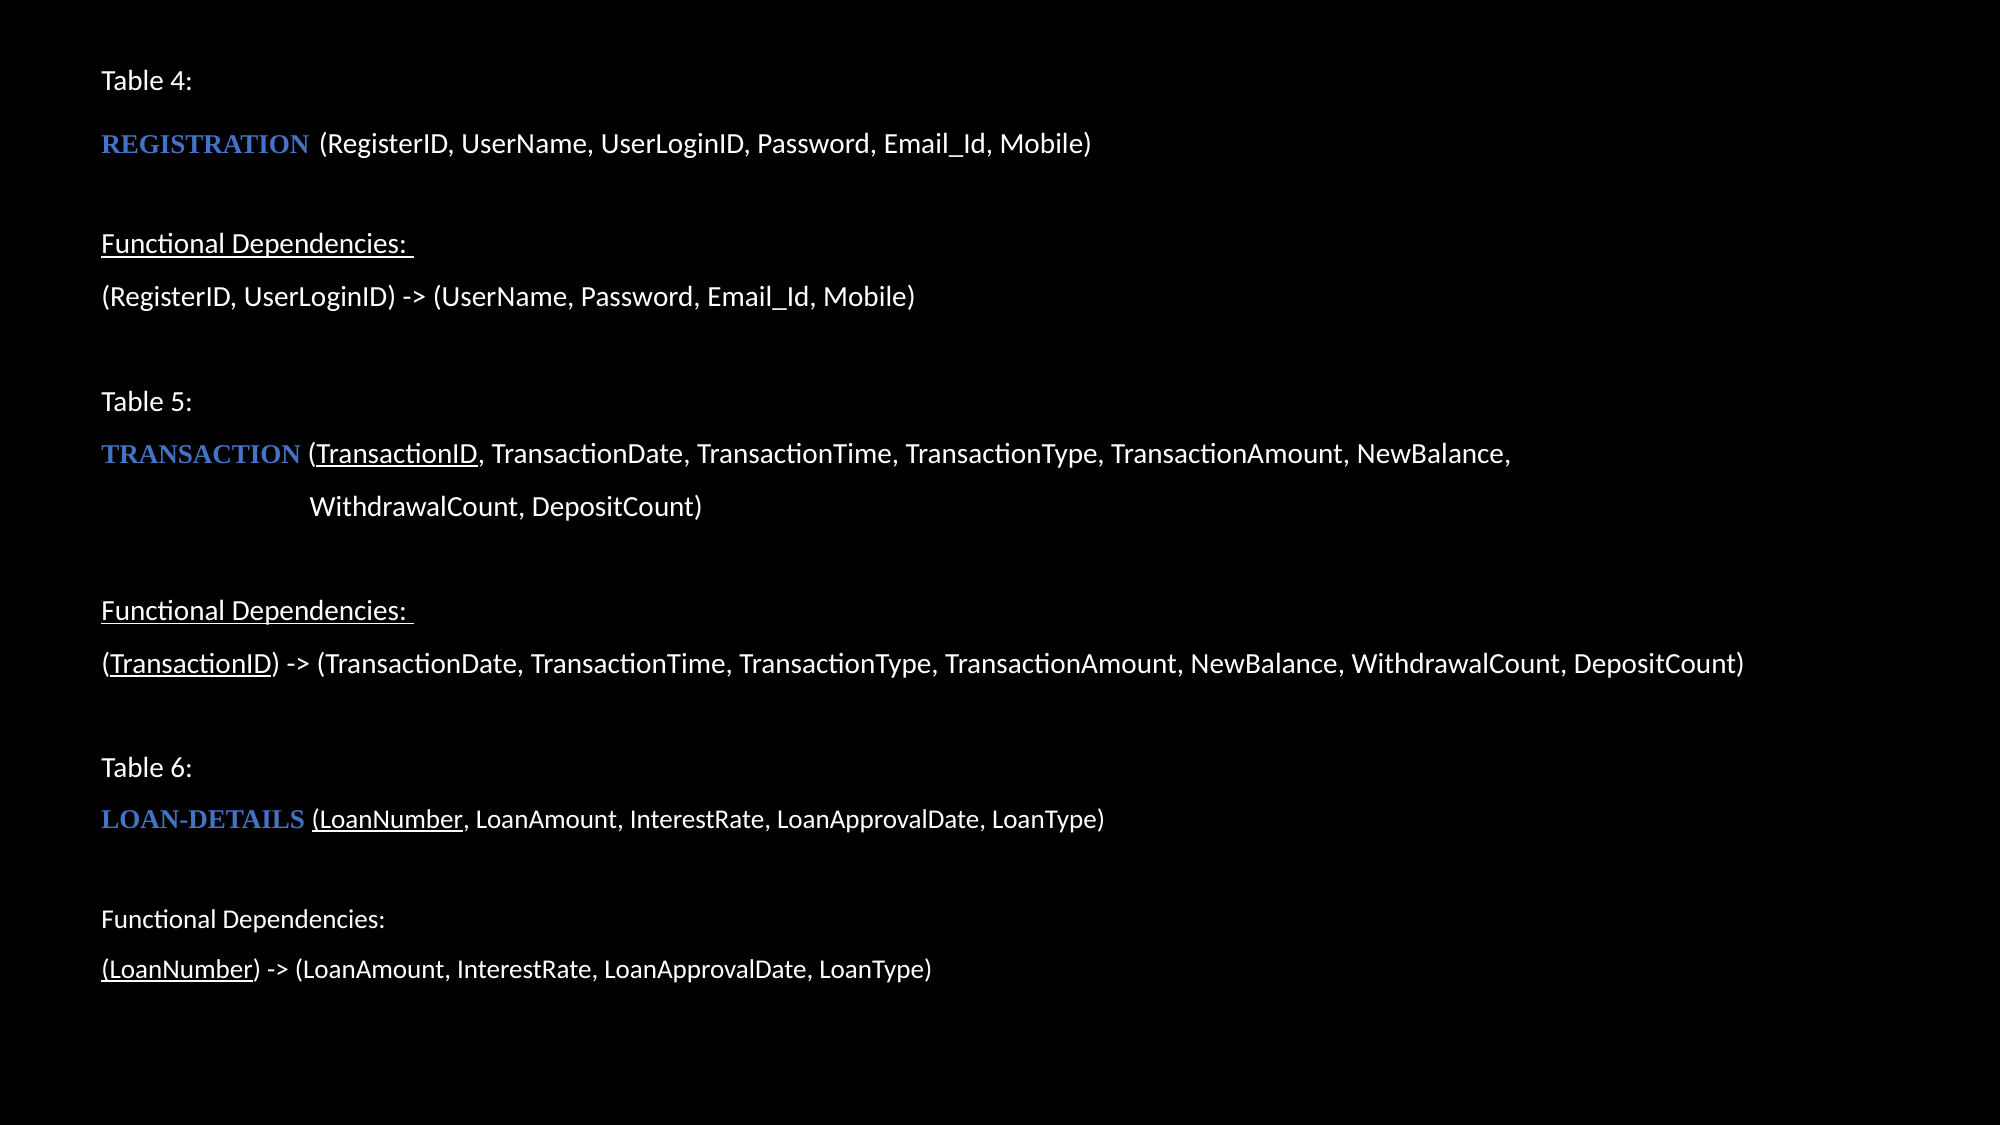

Table 4:
REGISTRATION (RegisterID, UserName, UserLoginID, Password, Email_Id, Mobile)

Functional Dependencies:
(RegisterID, UserLoginID) -> (UserName, Password, Email_Id, Mobile)

Table 5:
TRANSACTION (TransactionID, TransactionDate, TransactionTime, TransactionType, TransactionAmount, NewBalance,
                                WithdrawalCount, DepositCount)

Functional Dependencies:
(TransactionID) -> (TransactionDate, TransactionTime, TransactionType, TransactionAmount, NewBalance, WithdrawalCount, DepositCount)

Table 6:
LOAN-DETAILS (LoanNumber, LoanAmount, InterestRate, LoanApprovalDate, LoanType)

Functional Dependencies:
(LoanNumber) -> (LoanAmount, InterestRate, LoanApprovalDate, LoanType)